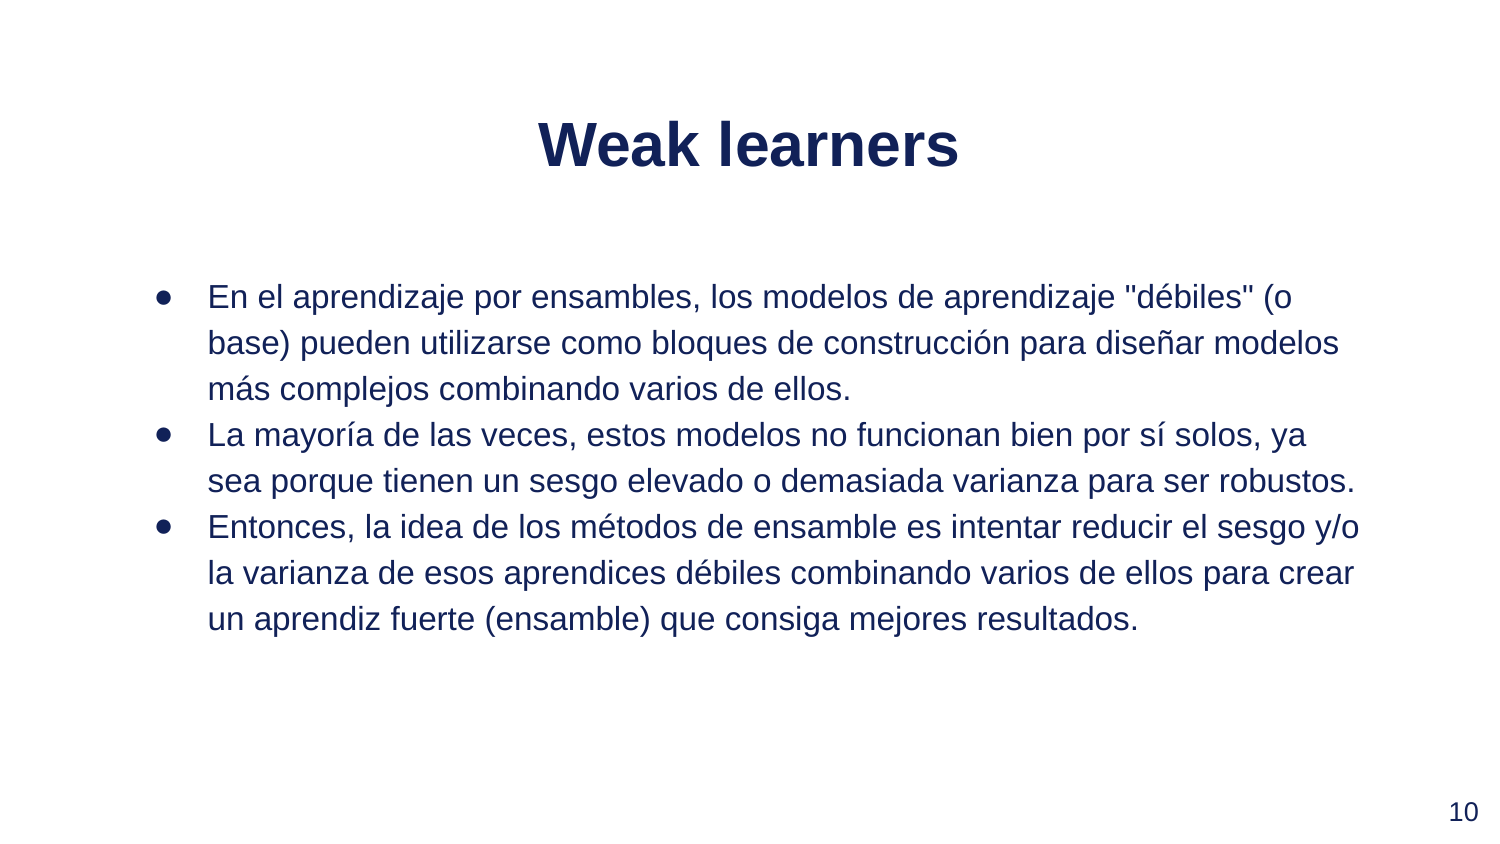

Weak learners
En el aprendizaje por ensambles, los modelos de aprendizaje "débiles" (o base) pueden utilizarse como bloques de construcción para diseñar modelos más complejos combinando varios de ellos.
La mayoría de las veces, estos modelos no funcionan bien por sí solos, ya sea porque tienen un sesgo elevado o demasiada varianza para ser robustos.
Entonces, la idea de los métodos de ensamble es intentar reducir el sesgo y/o la varianza de esos aprendices débiles combinando varios de ellos para crear un aprendiz fuerte (ensamble) que consiga mejores resultados.
10